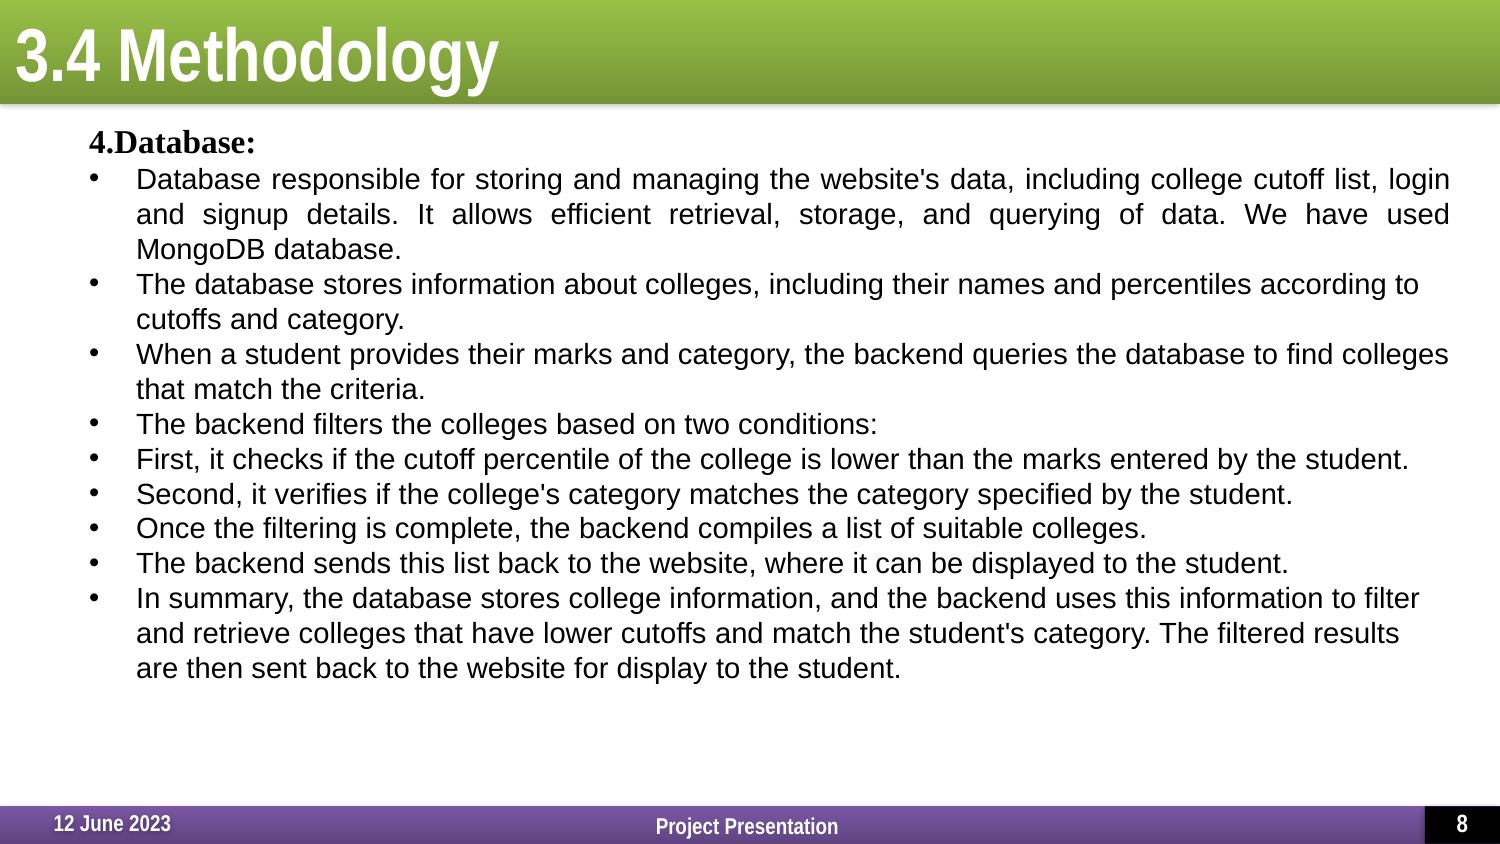

# 3.4 Methodology
4.Database:
Database responsible for storing and managing the website's data, including college cutoff list, login and signup details. It allows efficient retrieval, storage, and querying of data. We have used MongoDB database.
The database stores information about colleges, including their names and percentiles according to cutoffs and category.
When a student provides their marks and category, the backend queries the database to find colleges that match the criteria.
The backend filters the colleges based on two conditions:
First, it checks if the cutoff percentile of the college is lower than the marks entered by the student.
Second, it verifies if the college's category matches the category specified by the student.
Once the filtering is complete, the backend compiles a list of suitable colleges.
The backend sends this list back to the website, where it can be displayed to the student.
In summary, the database stores college information, and the backend uses this information to filter and retrieve colleges that have lower cutoffs and match the student's category. The filtered results are then sent back to the website for display to the student.

Project Presentation
12 June 2023
8